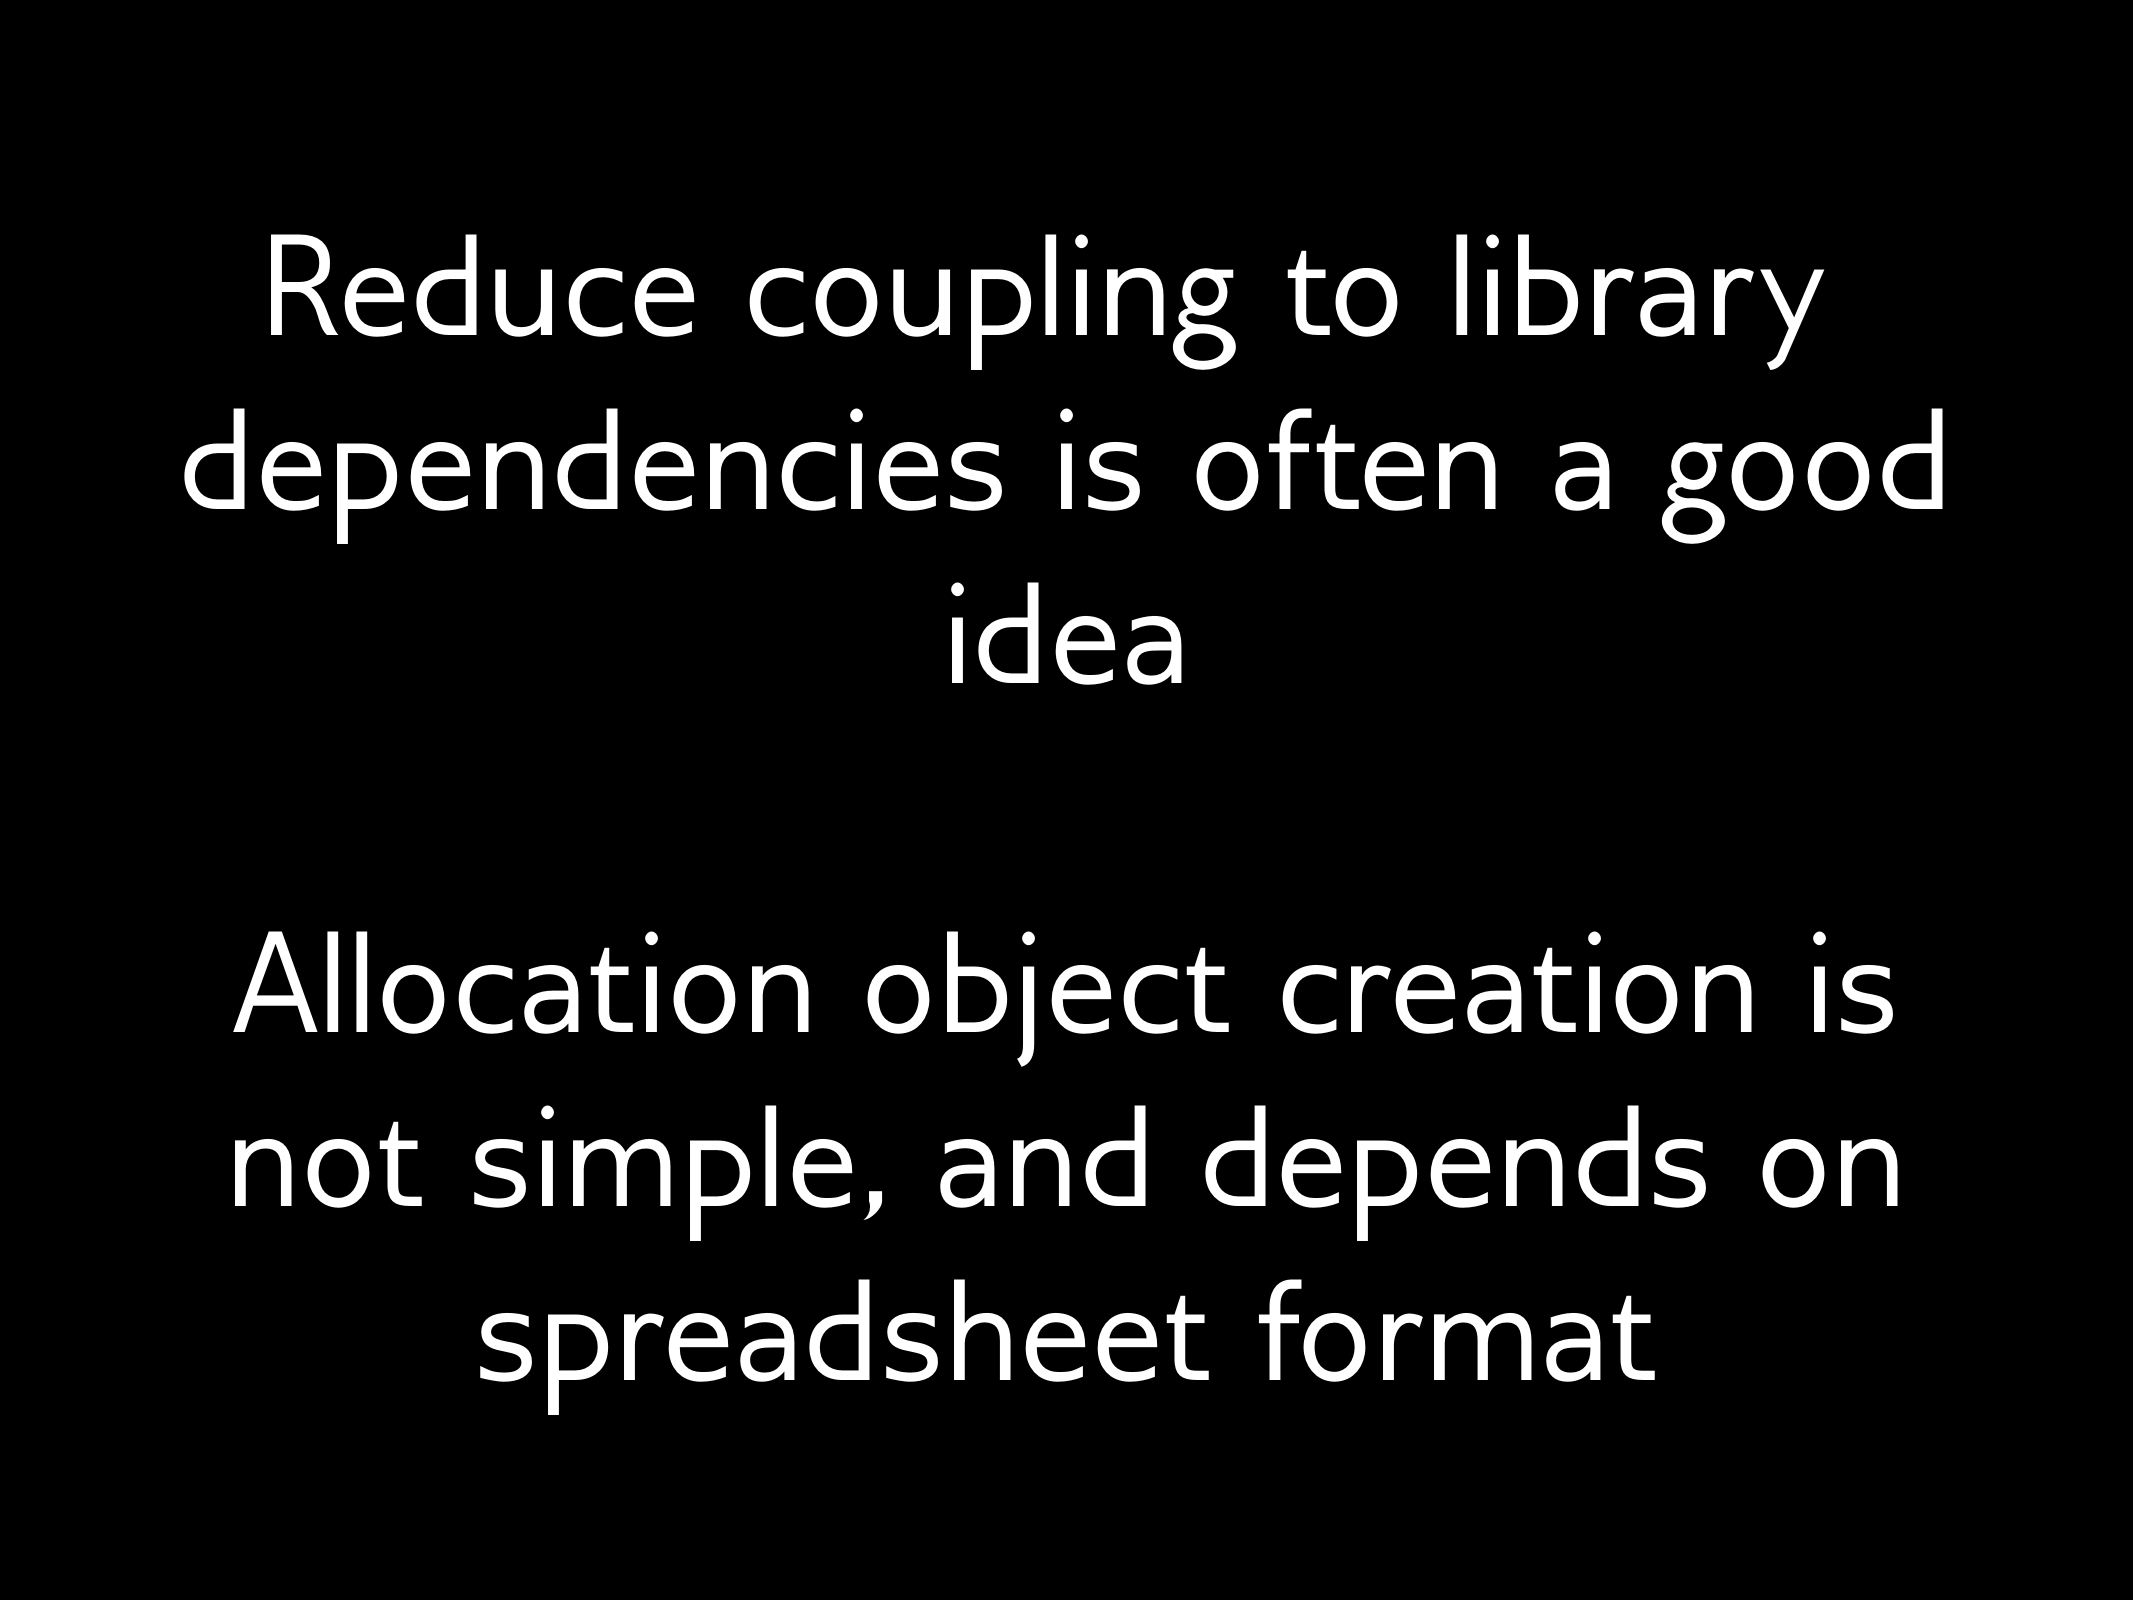

# Reduce coupling to library  dependencies is often a good idea

Allocation object creation is not simple, and depends on spreadsheet format